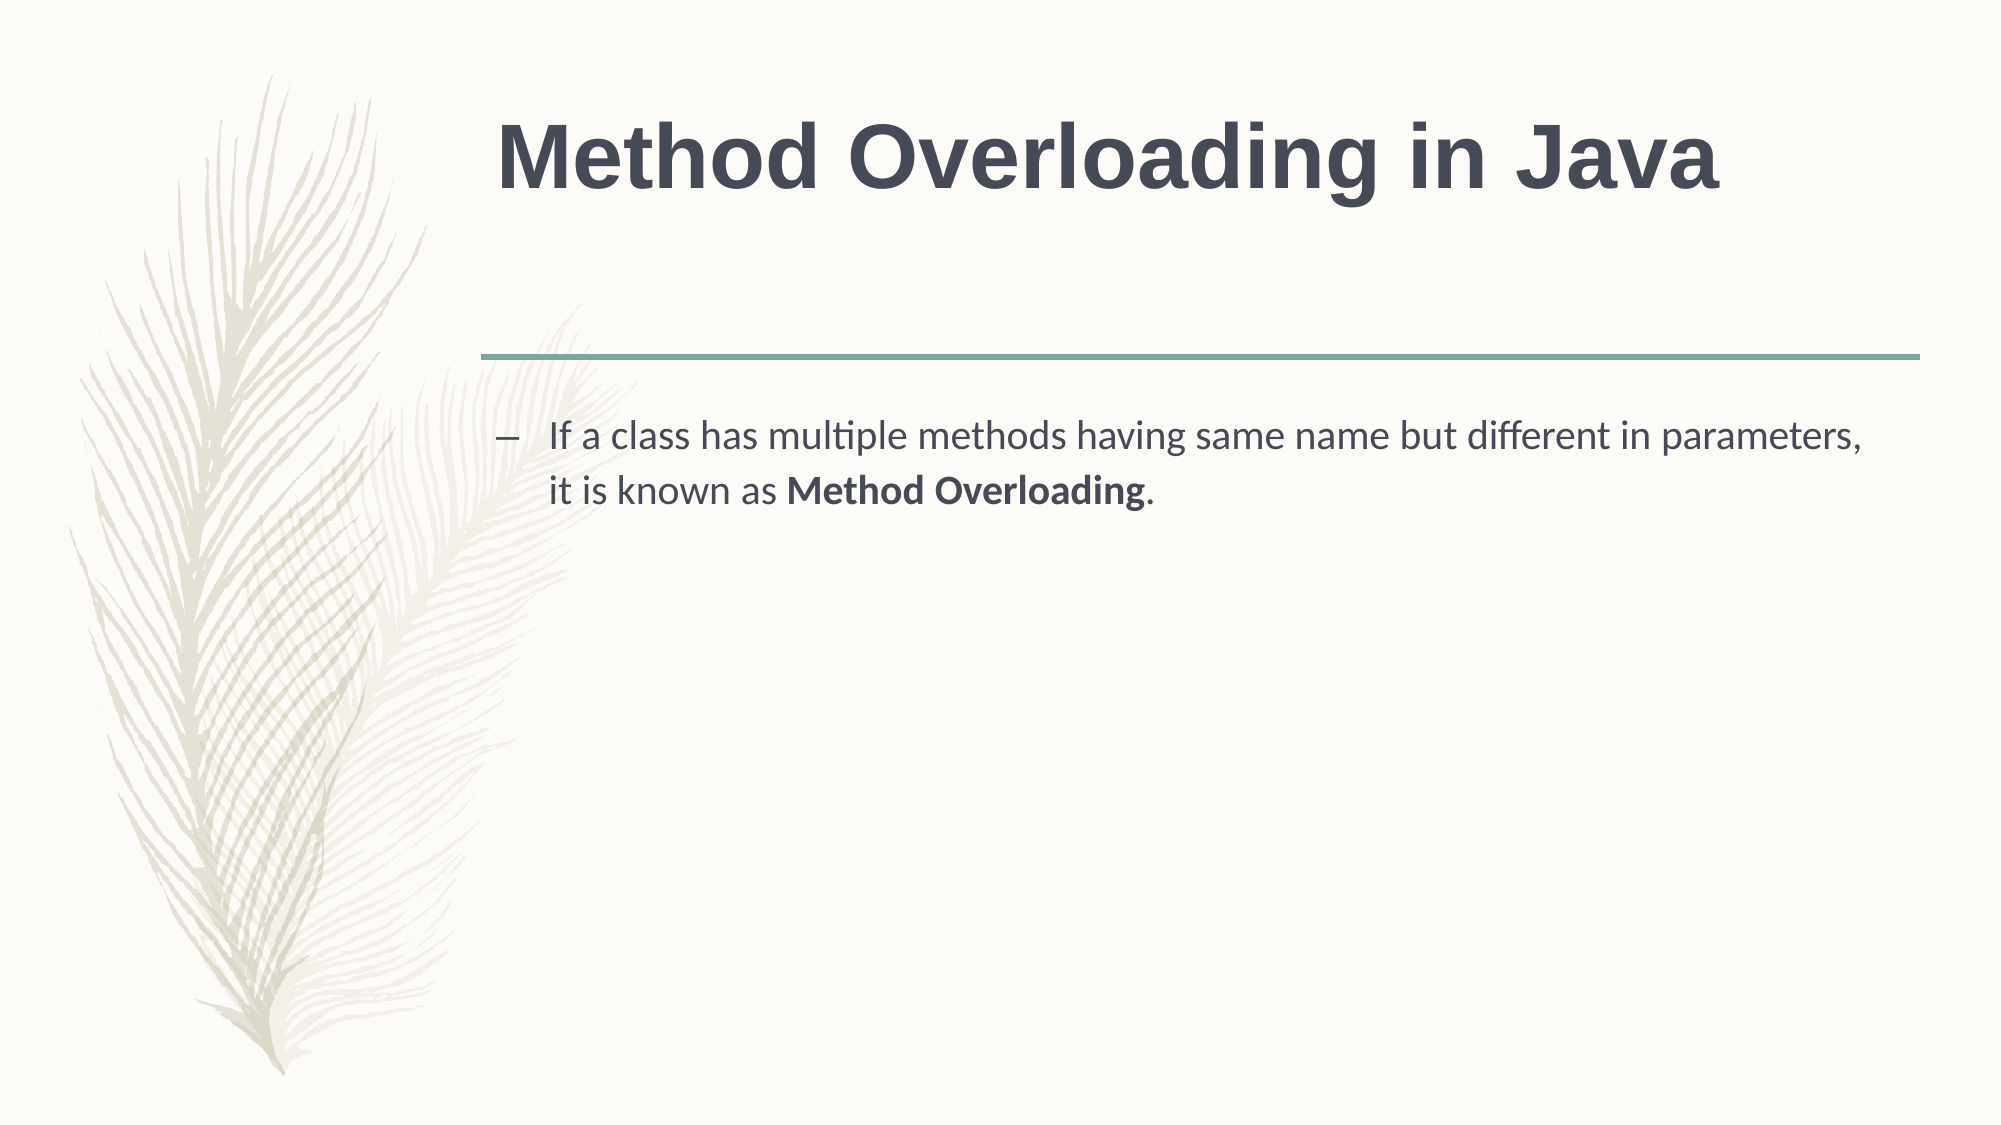

# Method Overloading in Java
–	If a class has multiple methods having same name but different in parameters,  it is known as Method Overloading.